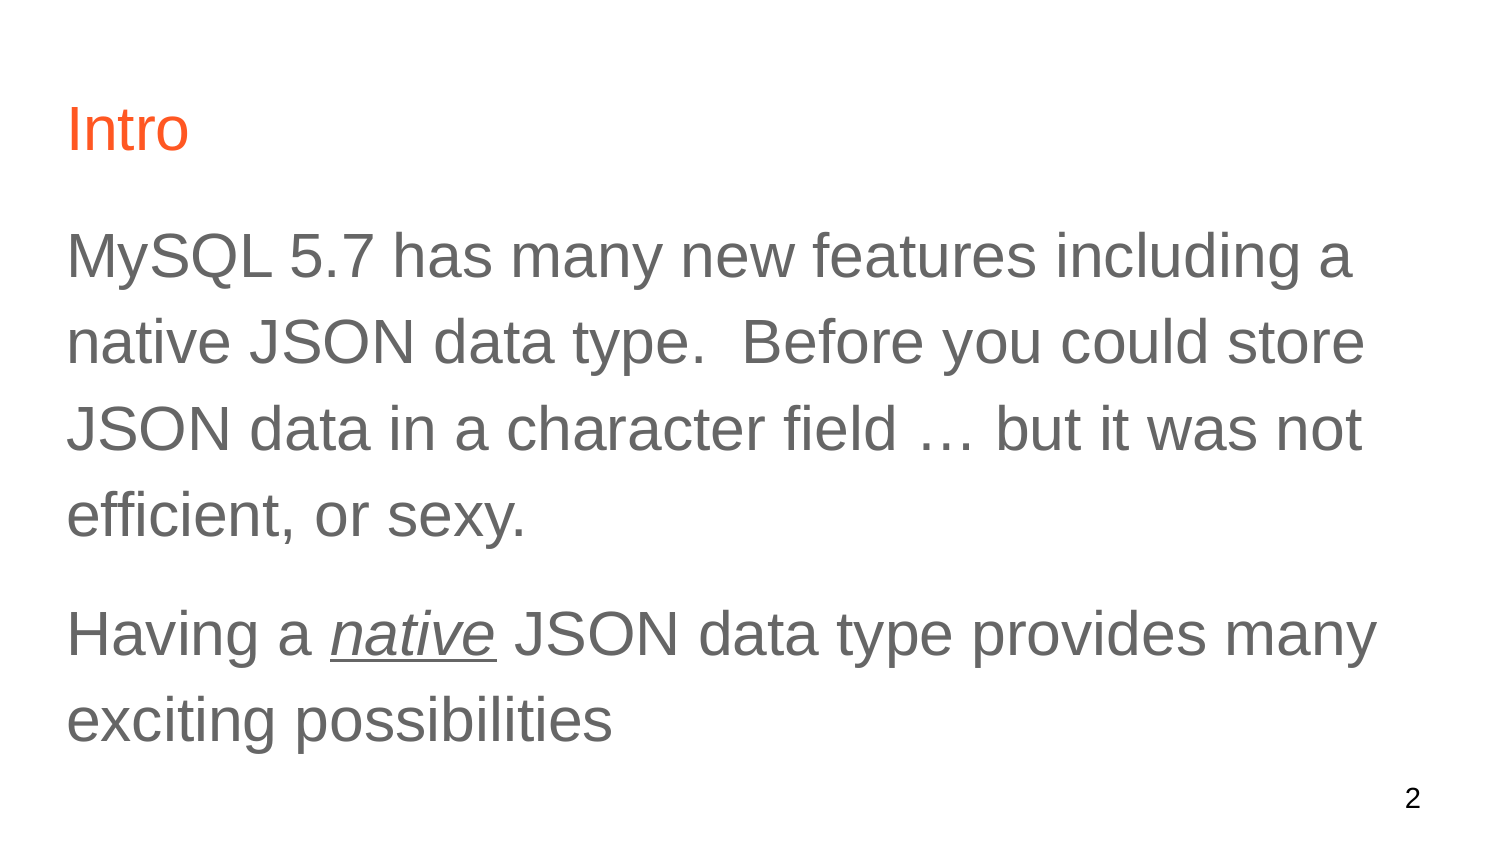

# Intro
MySQL 5.7 has many new features including a native JSON data type.  Before you could store JSON data in a character field … but it was not efficient, or sexy.
Having a native JSON data type provides many exciting possibilities
2